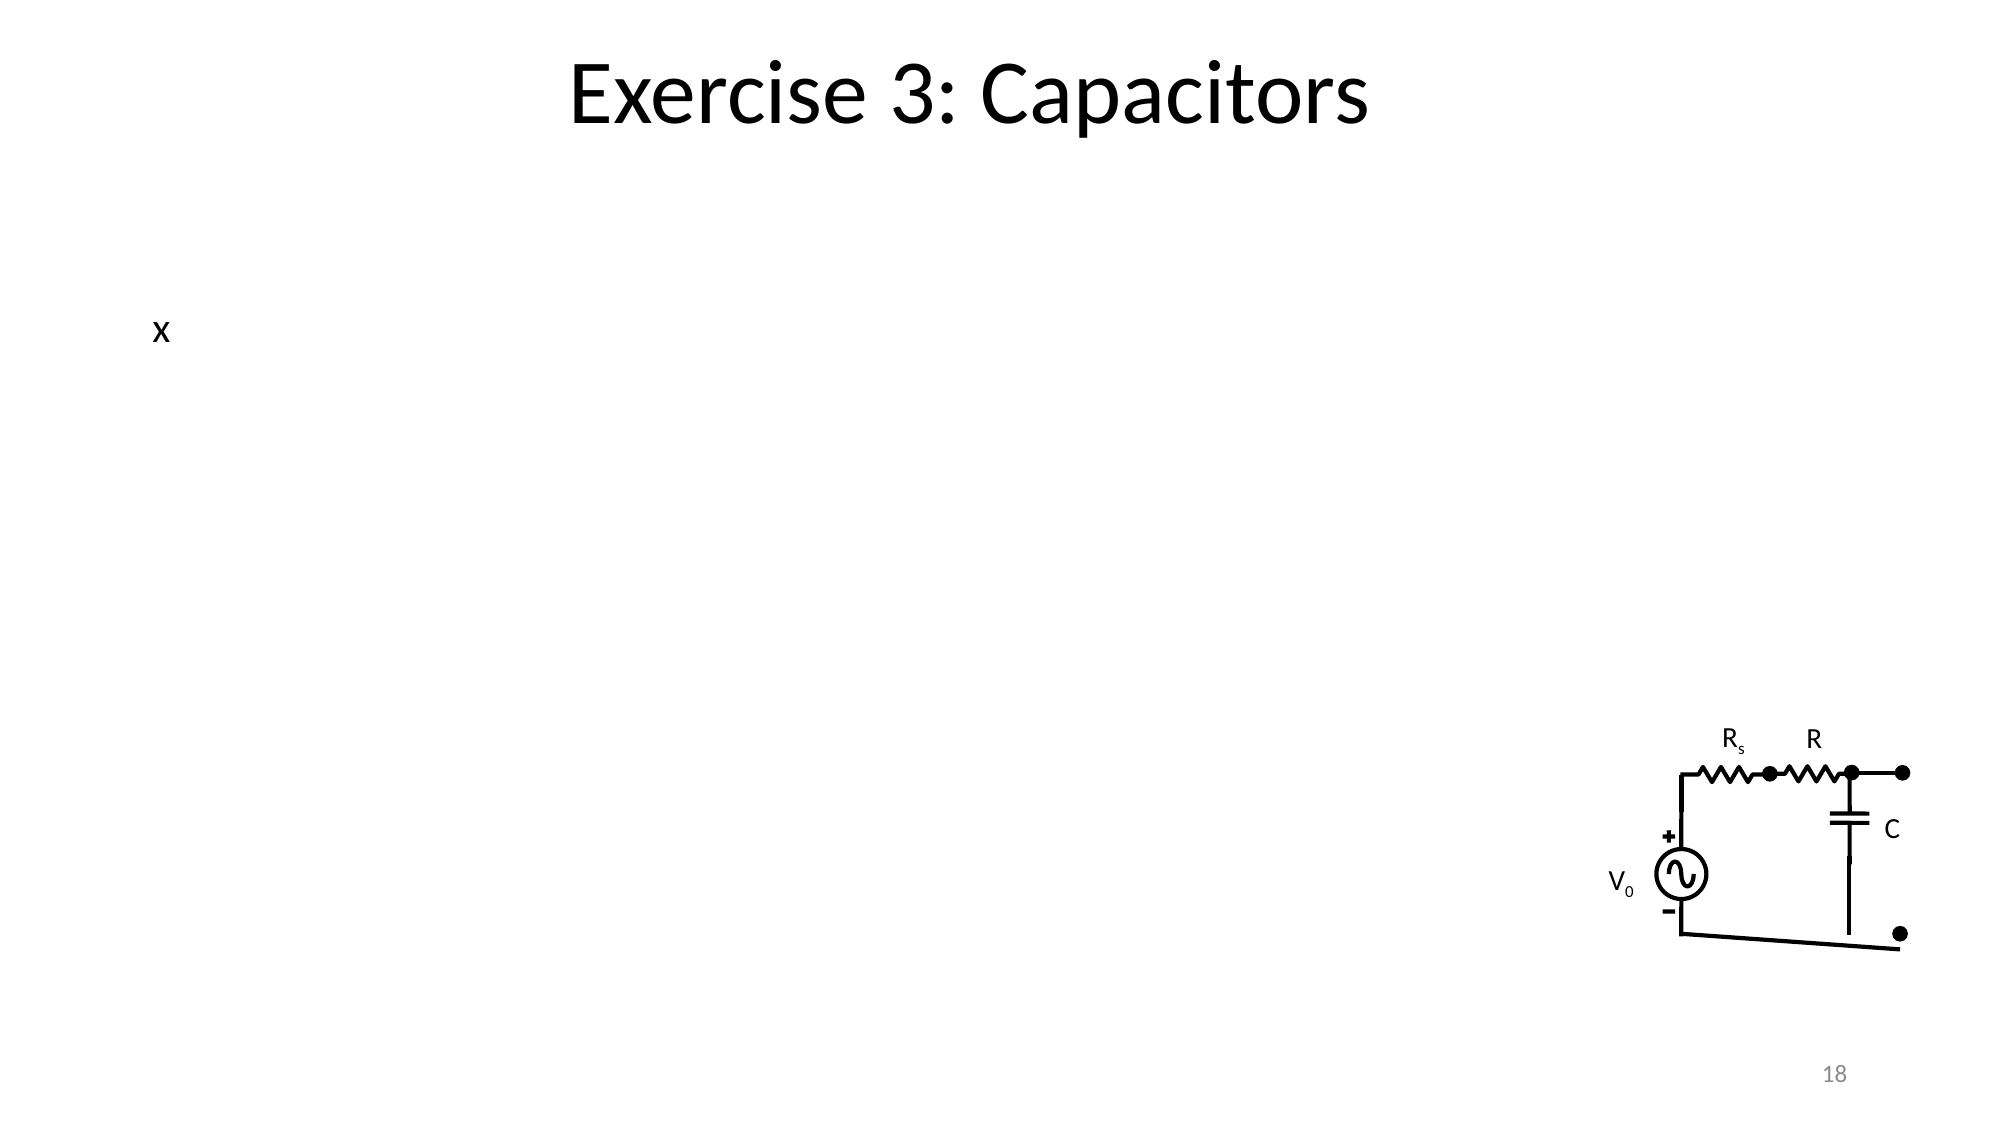

# Exercise 3: Capacitors
x

Rs
R

C

V0

18